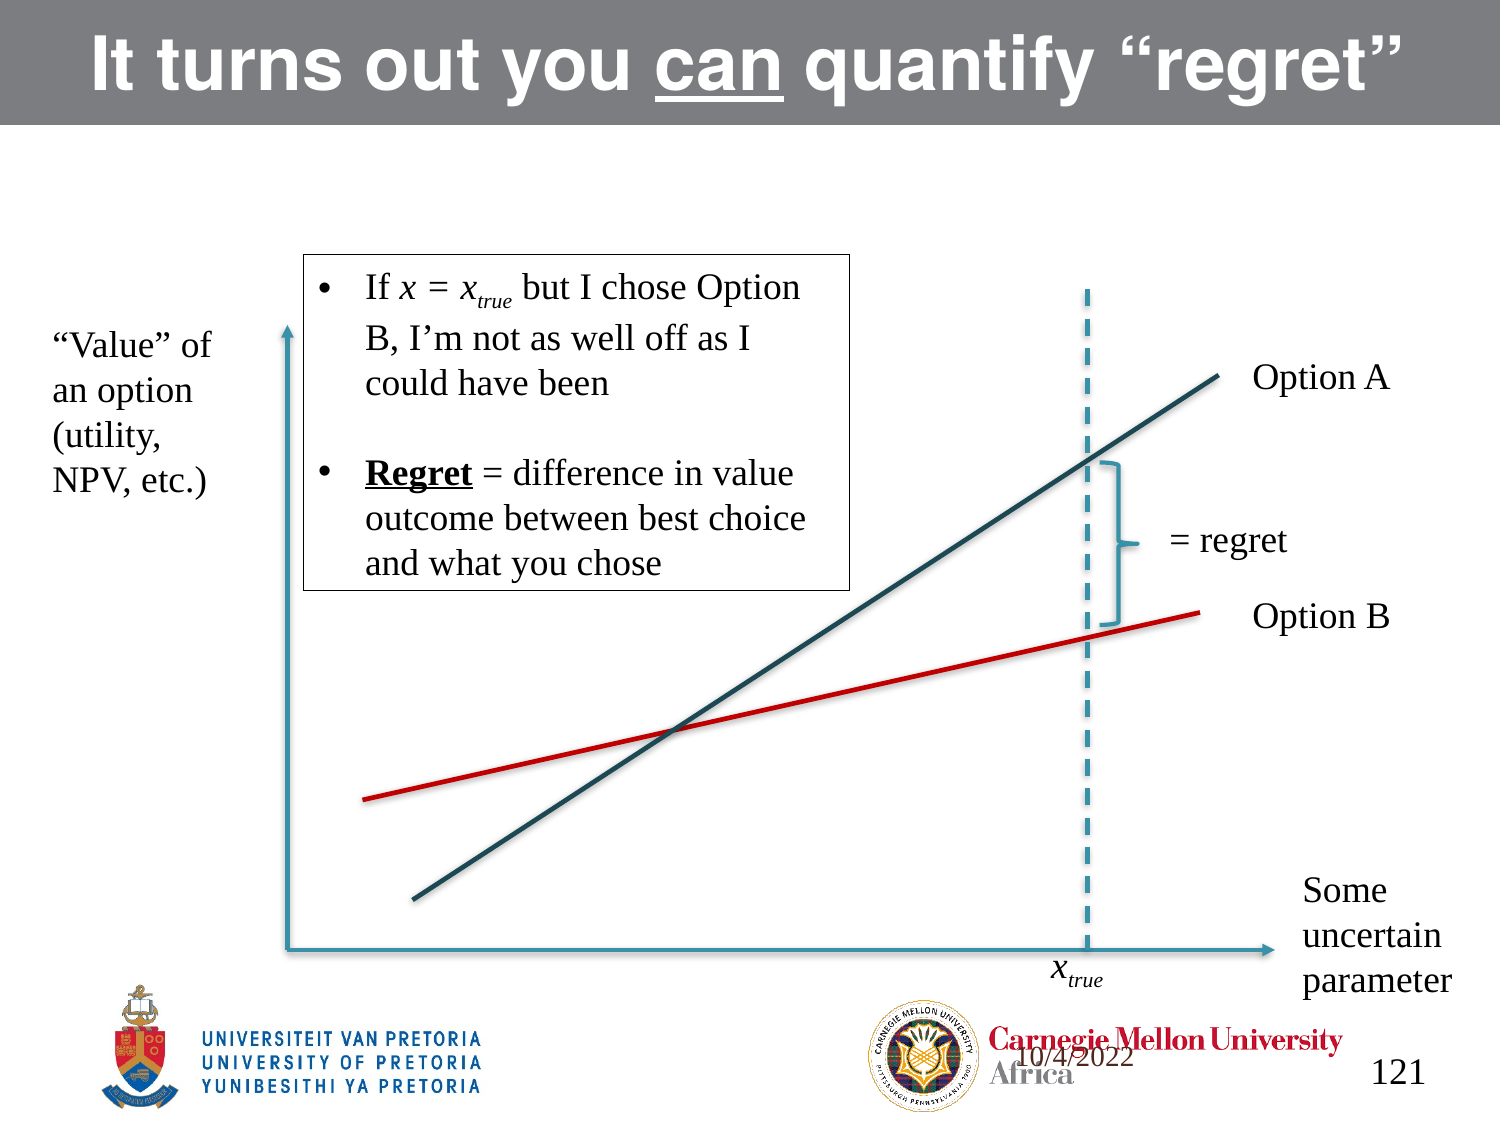

# It turns out you can quantify “regret”
121
If x = xtrue but I chose Option B, I’m not as well off as I could have been

Regret = difference in value outcome between best choice and what you chose
“Value” of an option (utility, NPV, etc.)
Option A

= regret
Option B
Some uncertain parameter
xtrue
10/4/2022